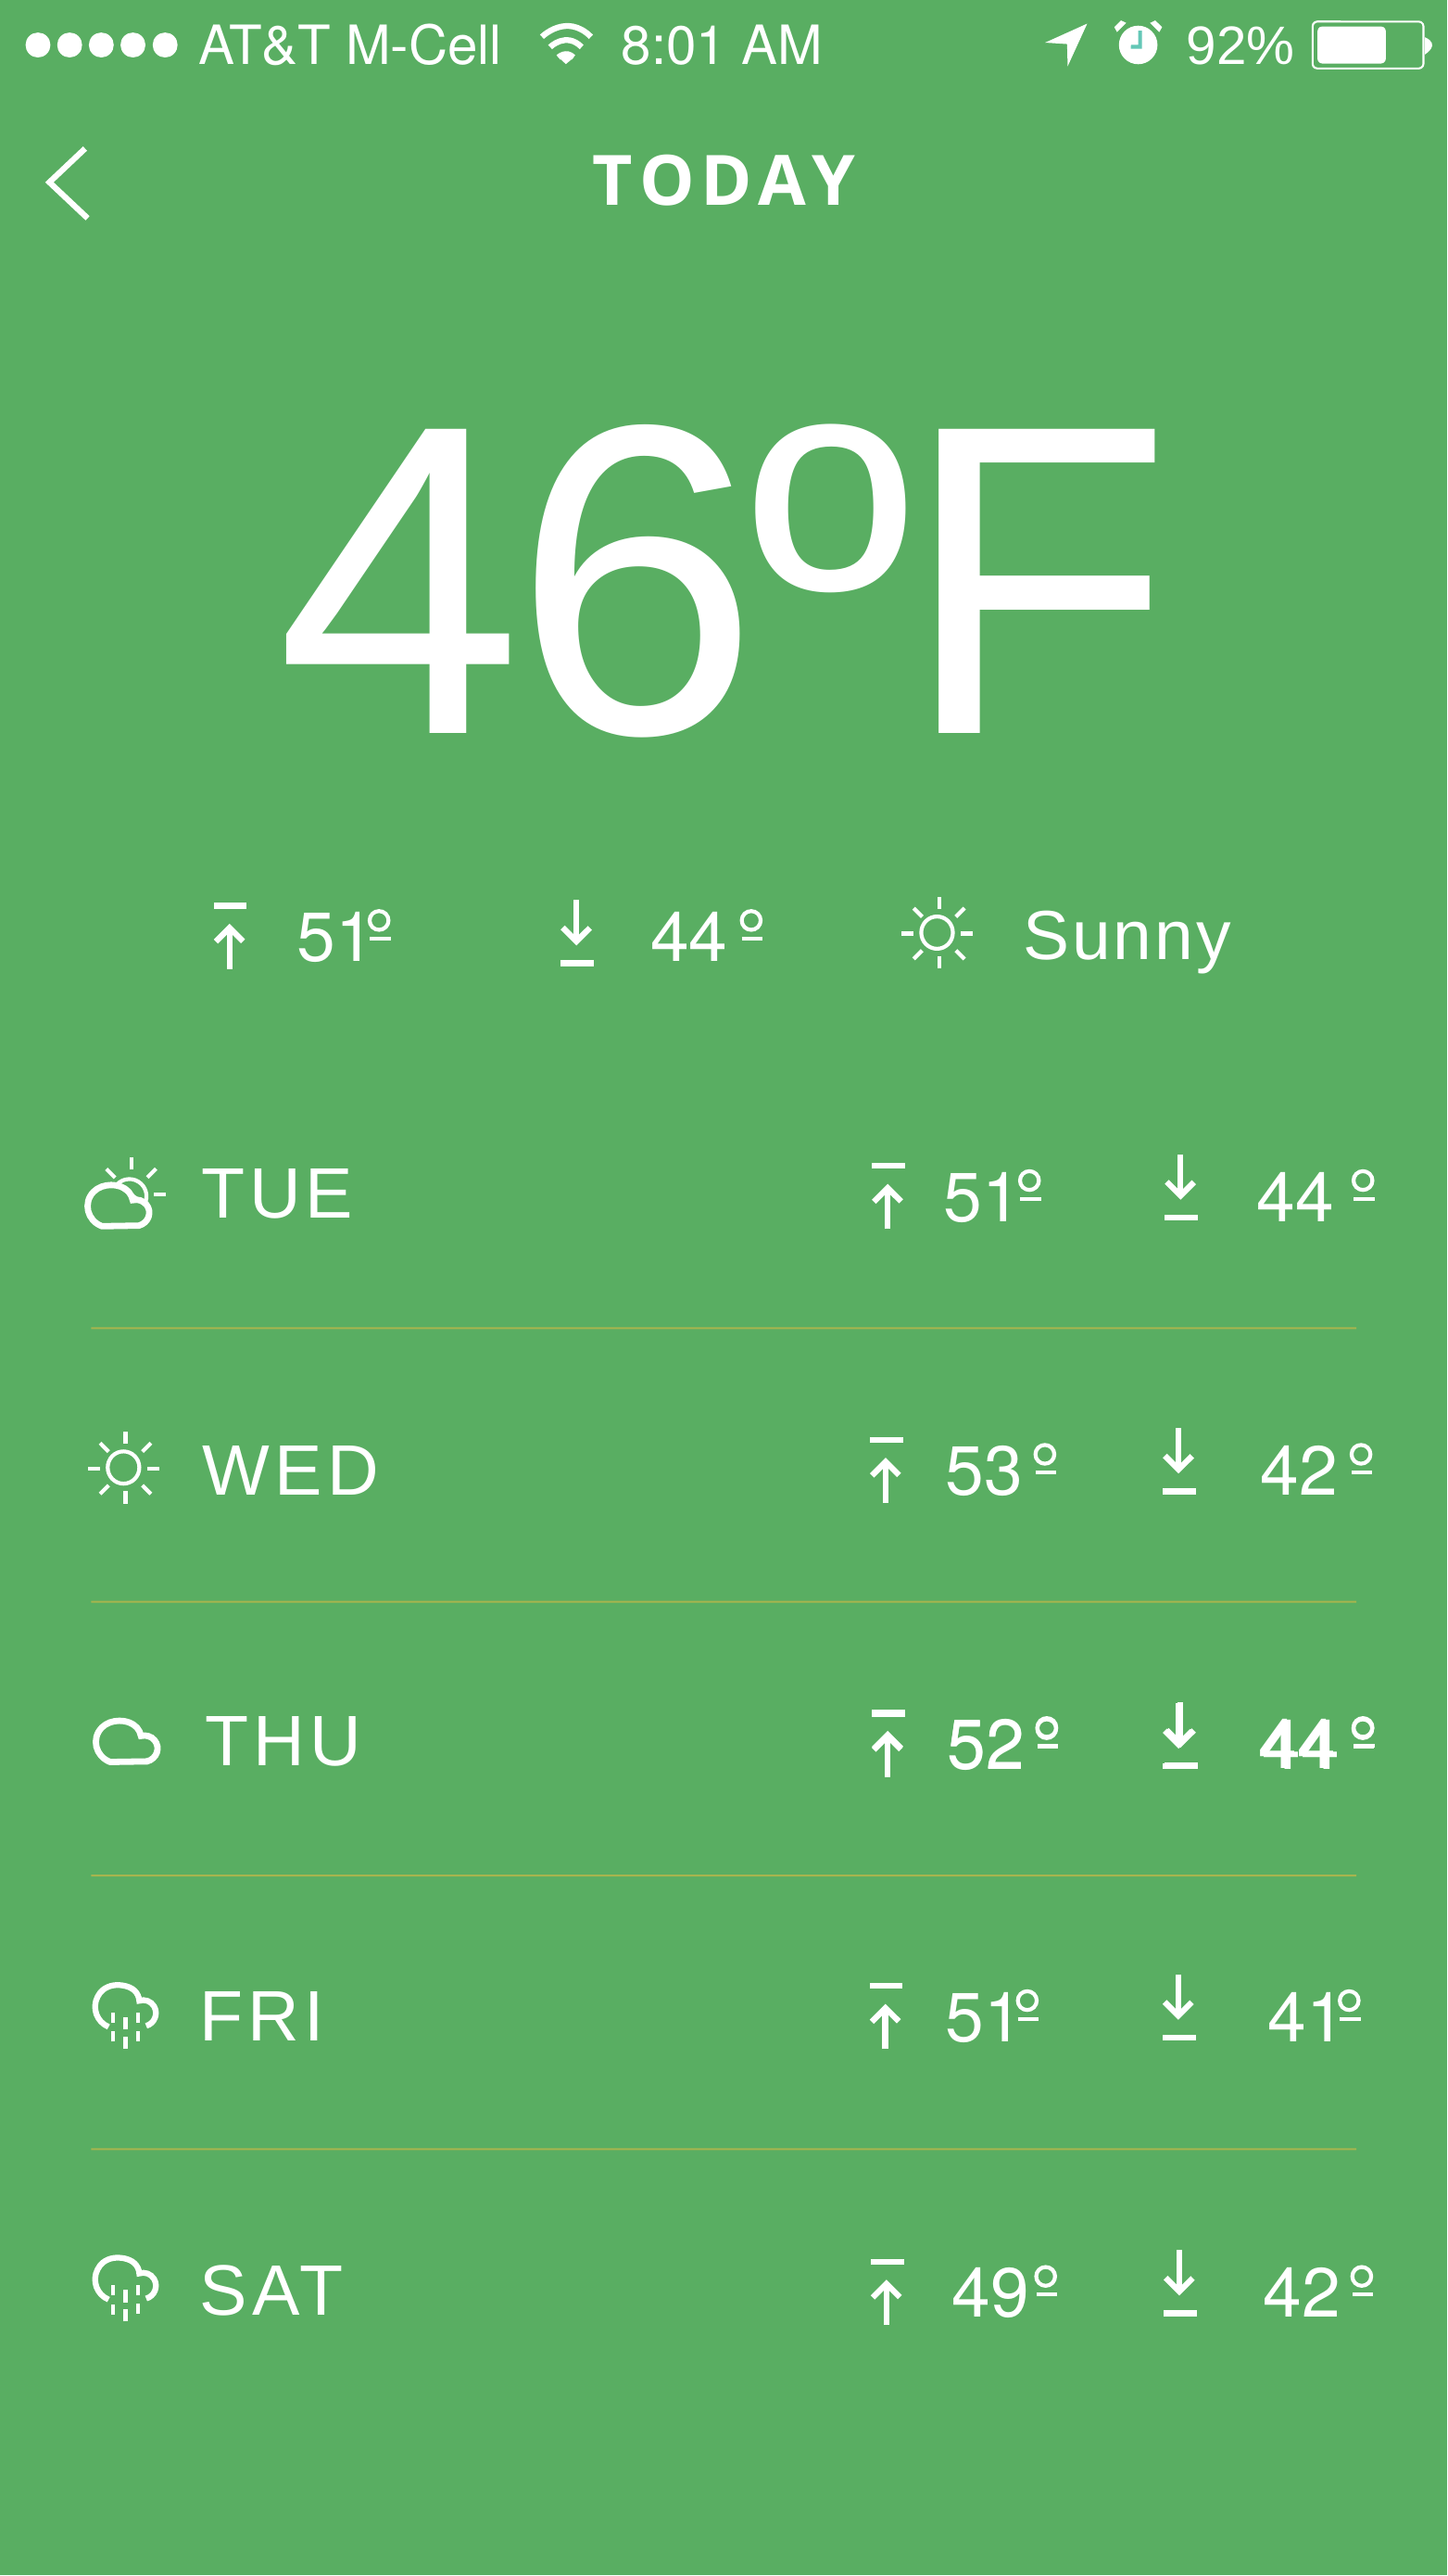

AT&T M-Cell
8:01 AM
92%

TODAY

46ºF
Sunny
51
44

TUE
51
44

WED
53
42

THU
52
44
52
44

FRI
51
41

SAT
49
42